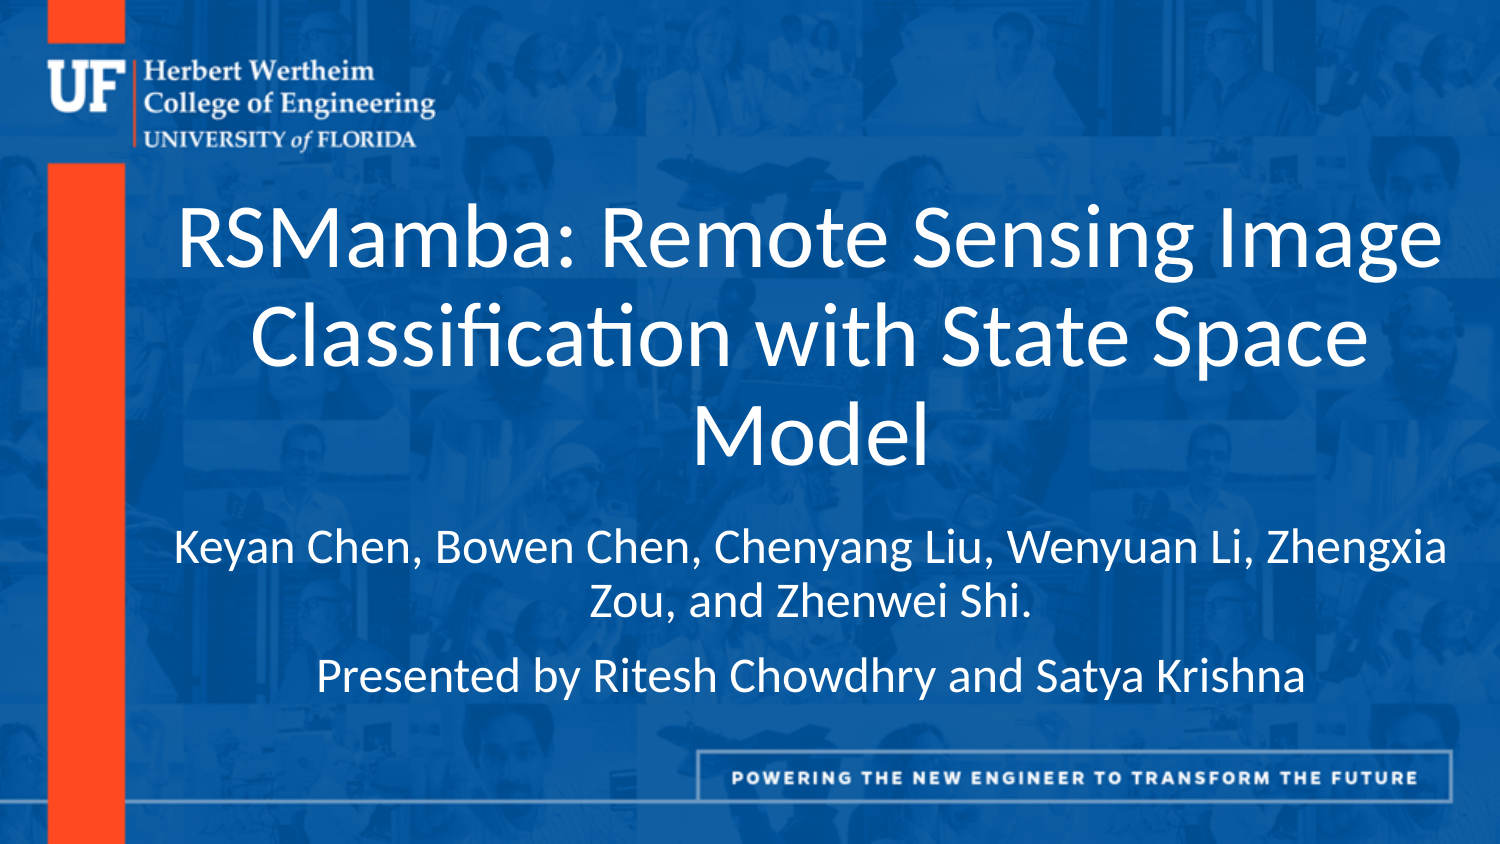

# RSMamba: Remote Sensing Image Classification with State Space Model
Keyan Chen, Bowen Chen, Chenyang Liu, Wenyuan Li, Zhengxia Zou, and Zhenwei Shi.
Presented by Ritesh Chowdhry and Satya Krishna